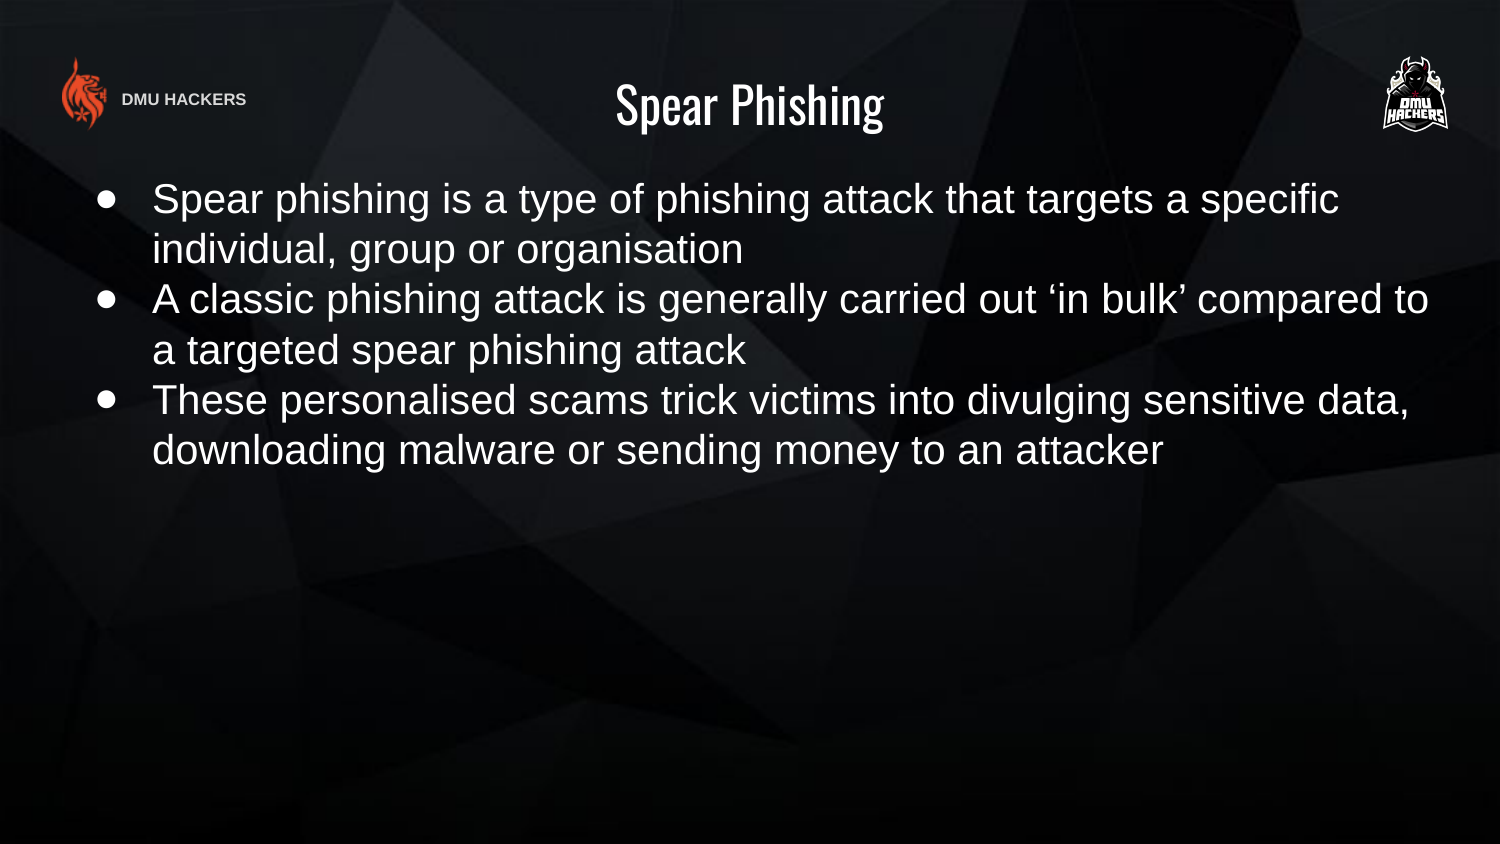

Spear Phishing
DMU HACKERS
Spear phishing is a type of phishing attack that targets a specific individual, group or organisation
A classic phishing attack is generally carried out ‘in bulk’ compared to a targeted spear phishing attack
These personalised scams trick victims into divulging sensitive data, downloading malware or sending money to an attacker